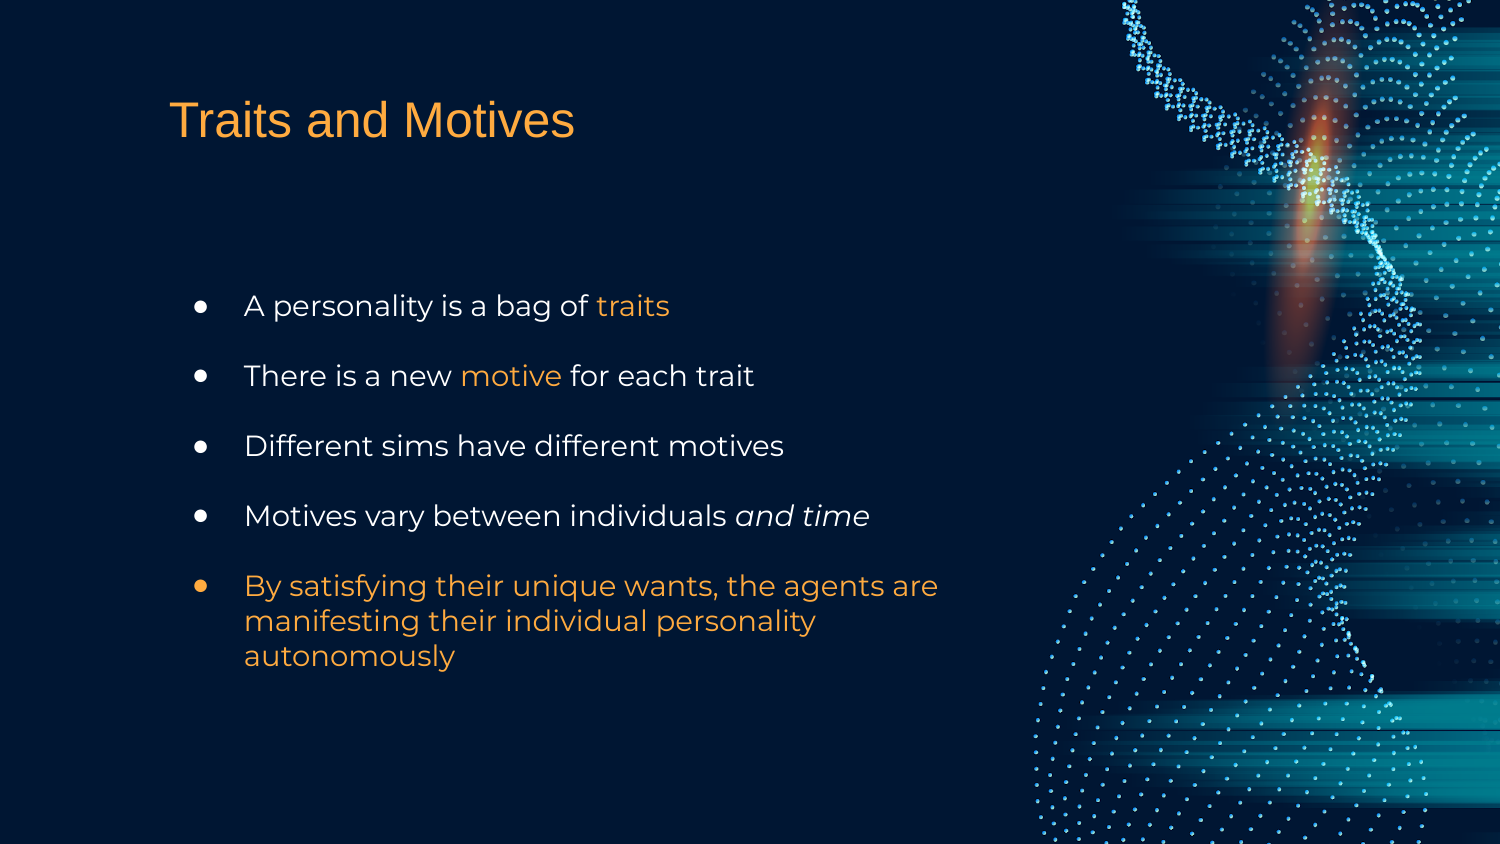

# Traits and Motives
A personality is a bag of traits
There is a new motive for each trait
Different sims have different motives
Motives vary between individuals and time
By satisfying their unique wants, the agents are manifesting their individual personality autonomously